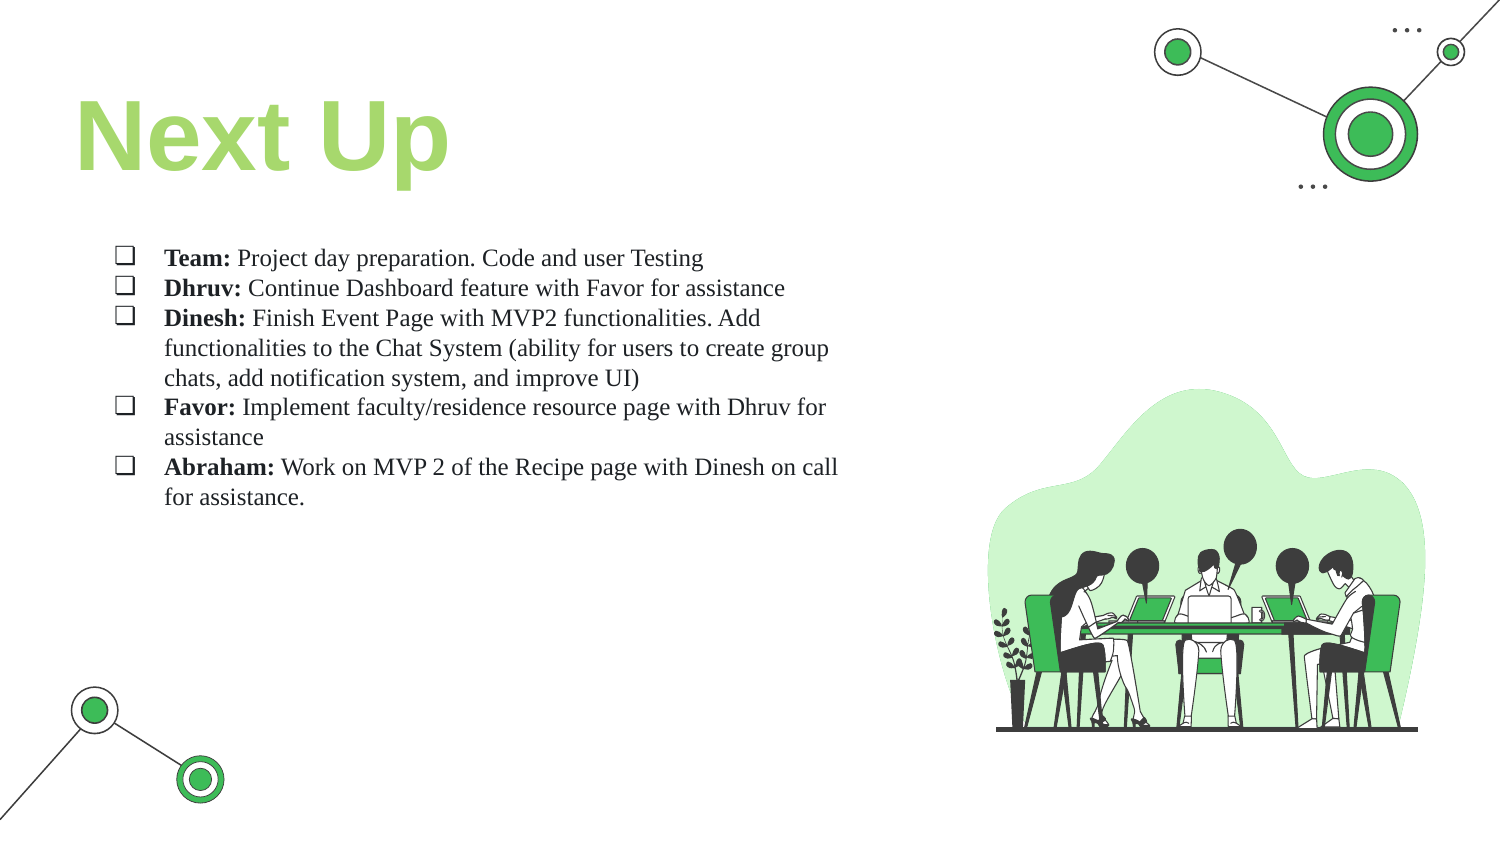

Next Up
Team: Project day preparation. Code and user Testing
Dhruv: Continue Dashboard feature with Favor for assistance
Dinesh: Finish Event Page with MVP2 functionalities. Add functionalities to the Chat System (ability for users to create group chats, add notification system, and improve UI)
Favor: Implement faculty/residence resource page with Dhruv for assistance
Abraham: Work on MVP 2 of the Recipe page with Dinesh on call for assistance.